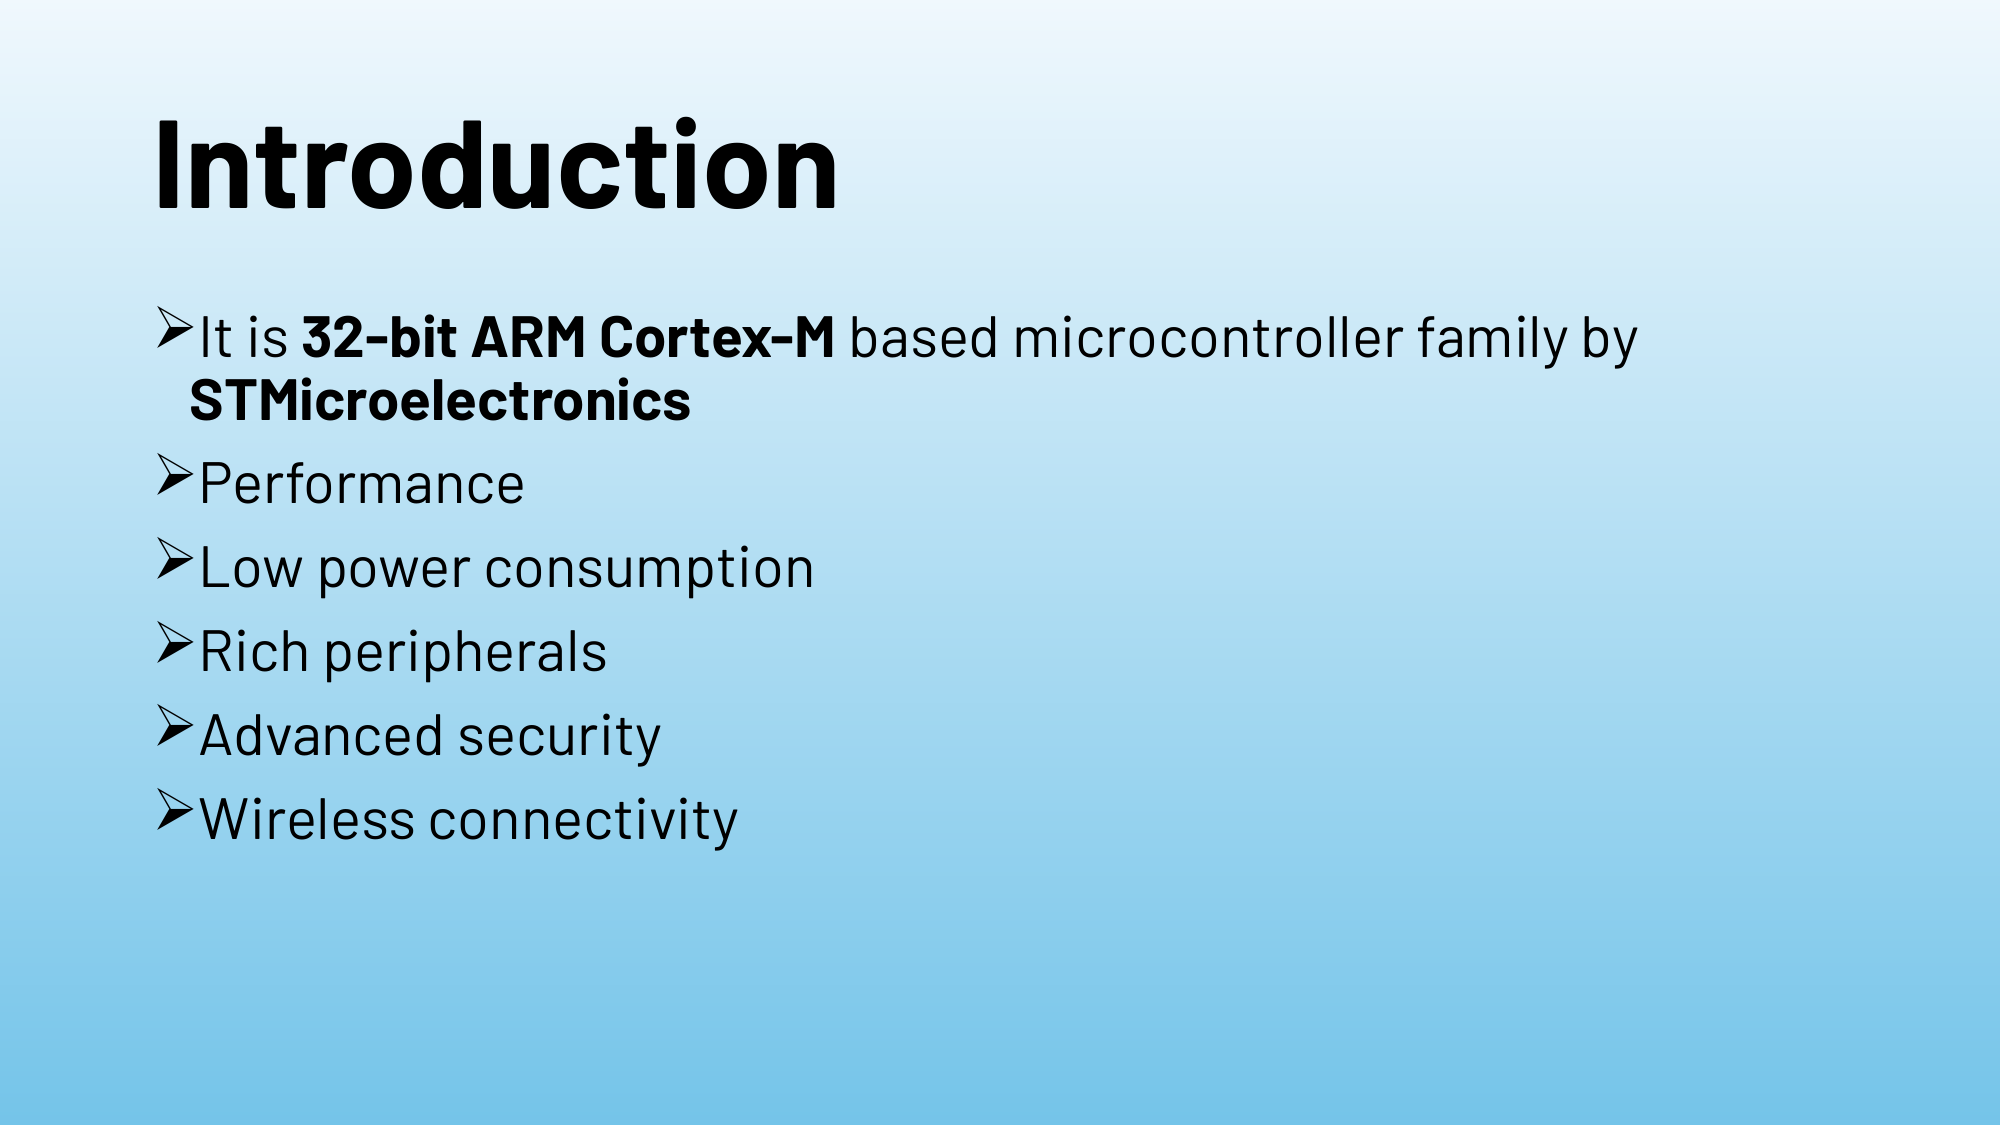

# Introduction
It is 32-bit ARM Cortex-M based microcontroller family by STMicroelectronics
Performance
Low power consumption
Rich peripherals
Advanced security
Wireless connectivity